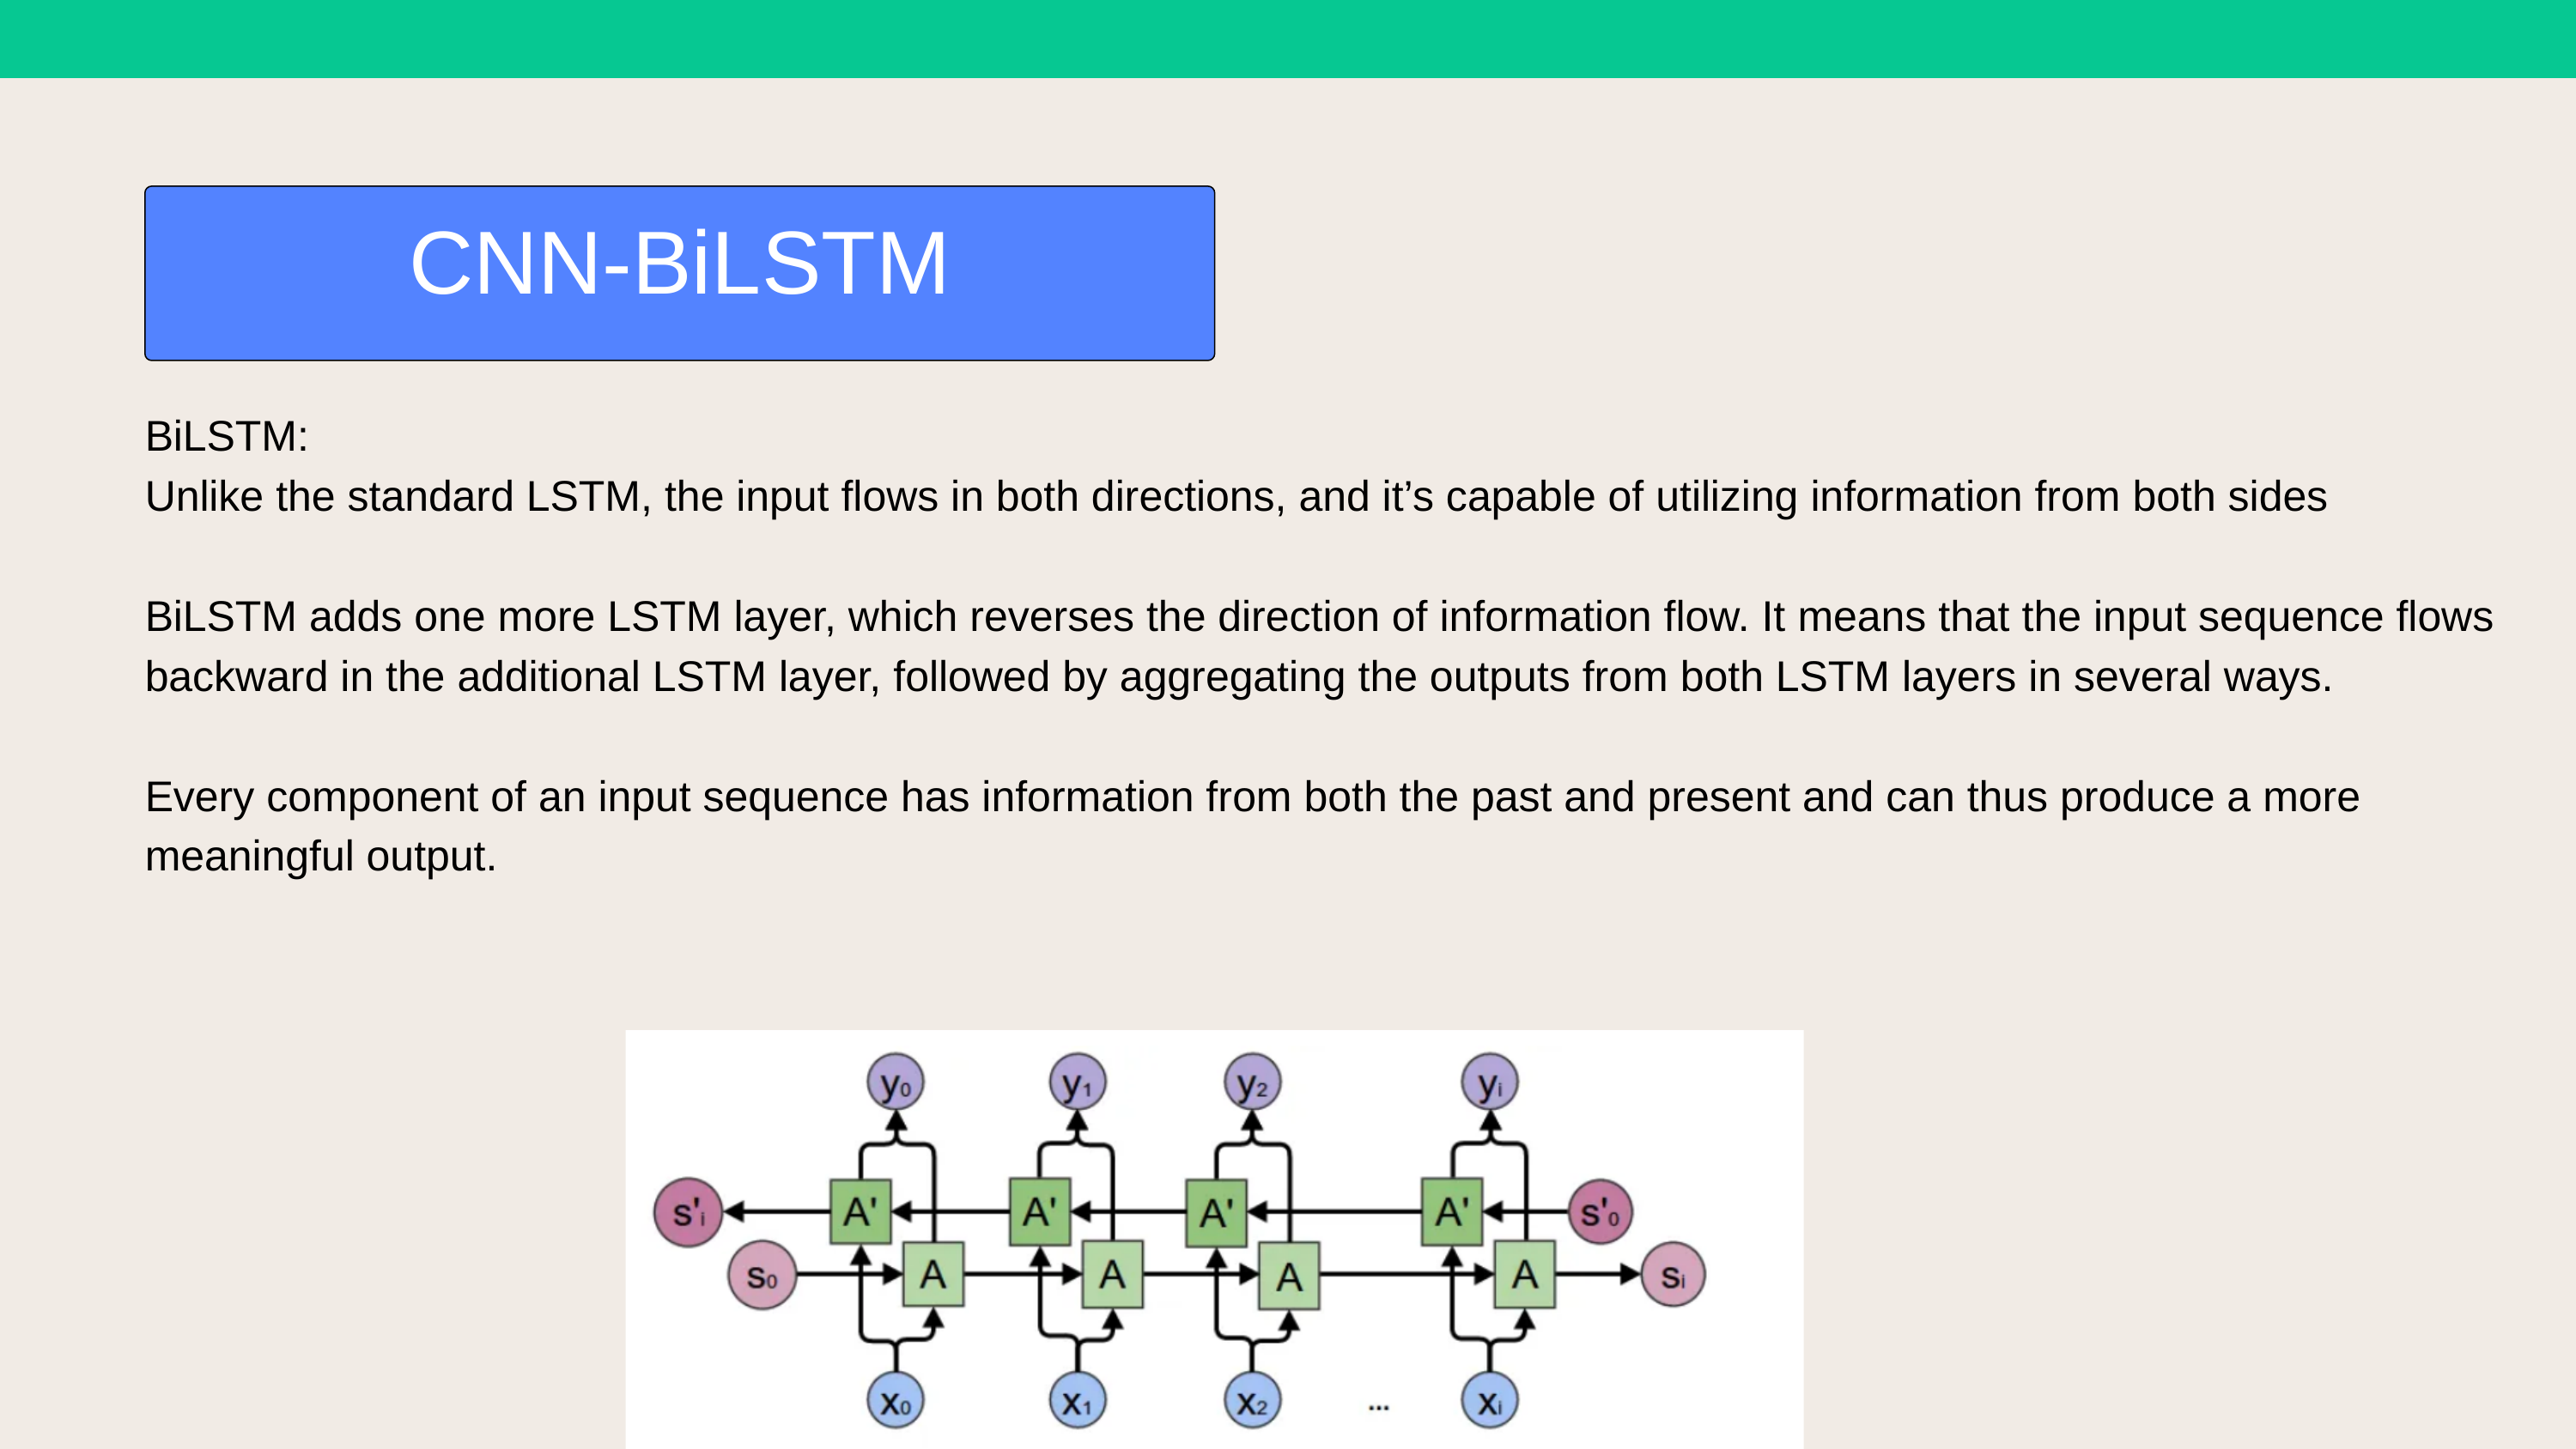

CNN-BiLSTM
BiLSTM:
Unlike the standard LSTM, the input flows in both directions, and it’s capable of utilizing information from both sides

BiLSTM adds one more LSTM layer, which reverses the direction of information flow. It means that the input sequence flows backward in the additional LSTM layer, followed by aggregating the outputs from both LSTM layers in several ways.

Every component of an input sequence has information from both the past and present and can thus produce a more meaningful output.